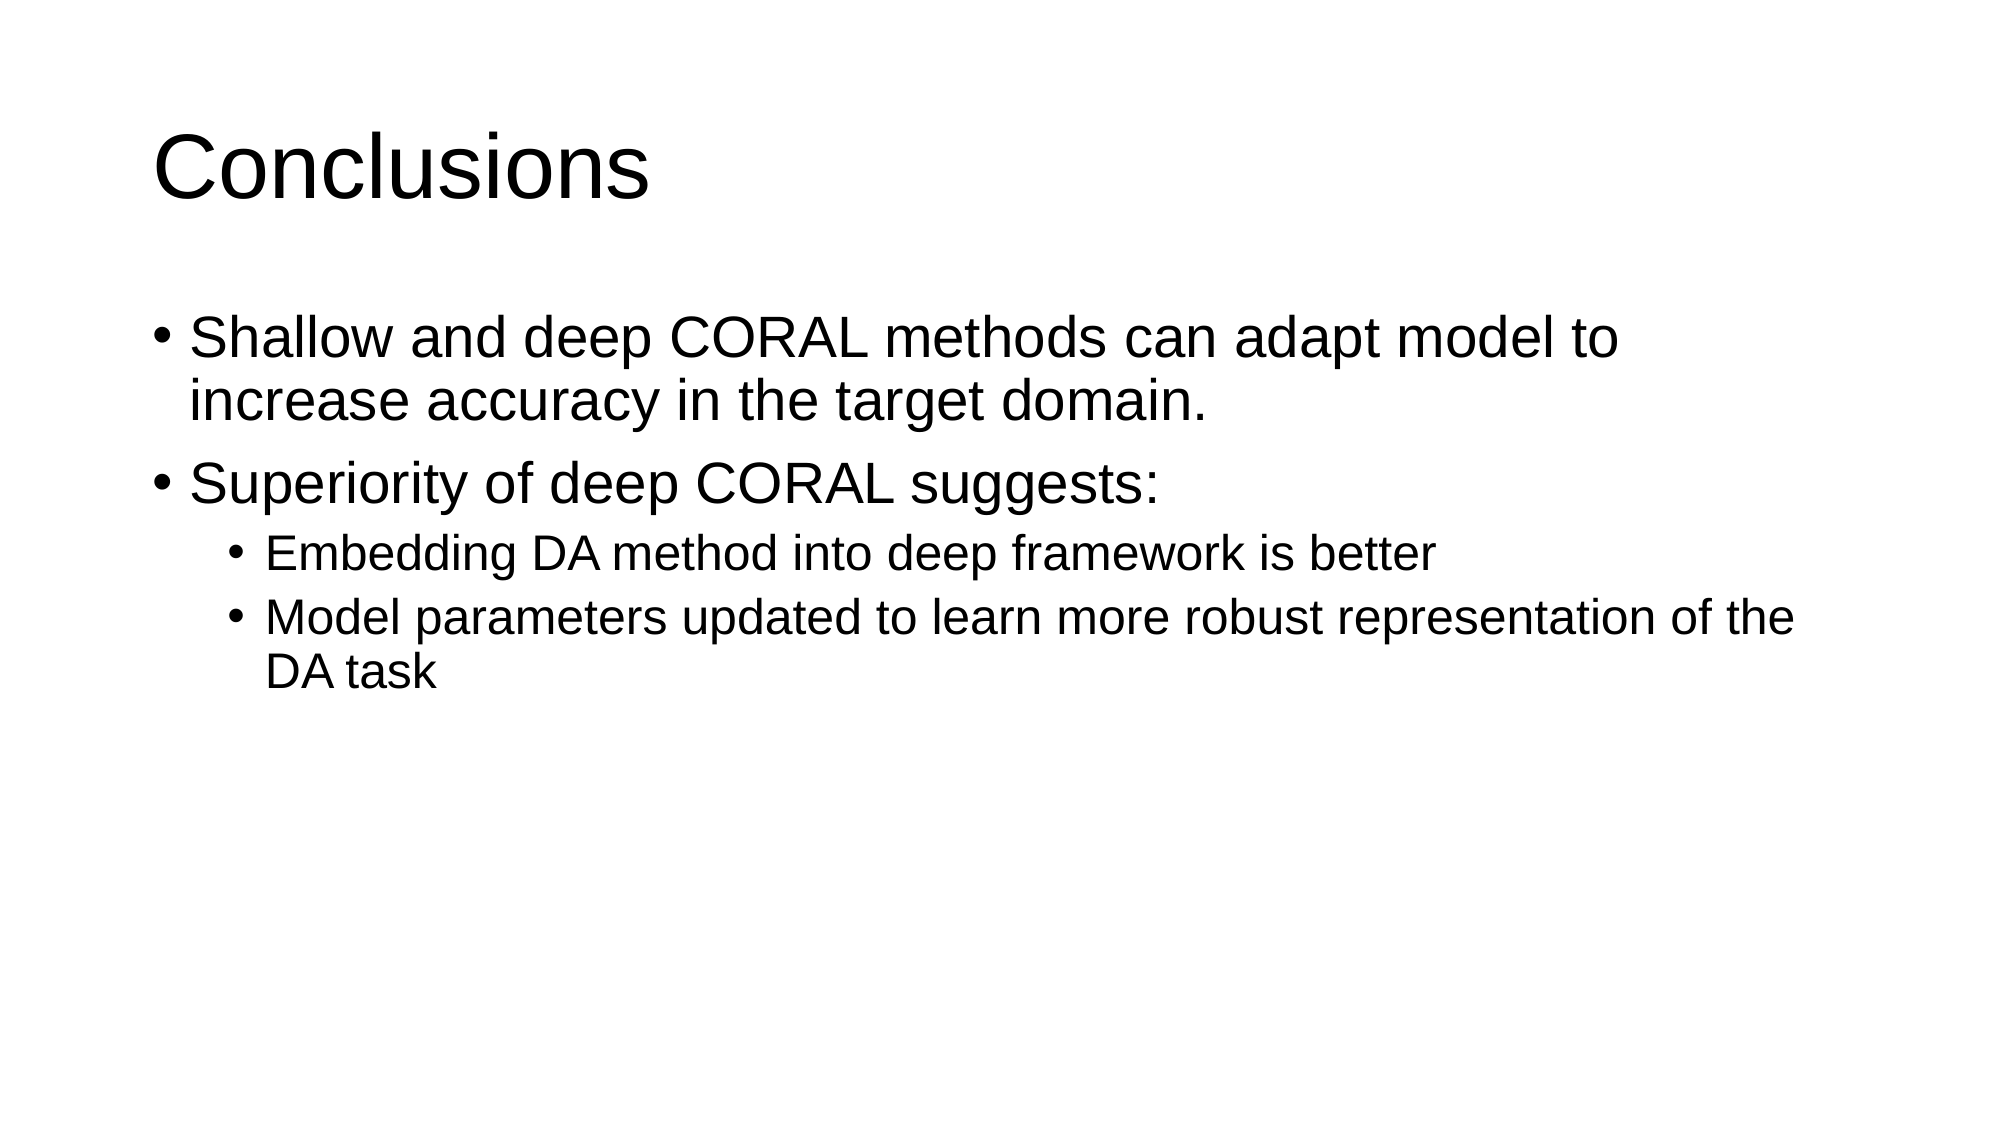

# Conclusions
Shallow and deep CORAL methods can adapt model to increase accuracy in the target domain.
Superiority of deep CORAL suggests:
Embedding DA method into deep framework is better
Model parameters updated to learn more robust representation of the DA task